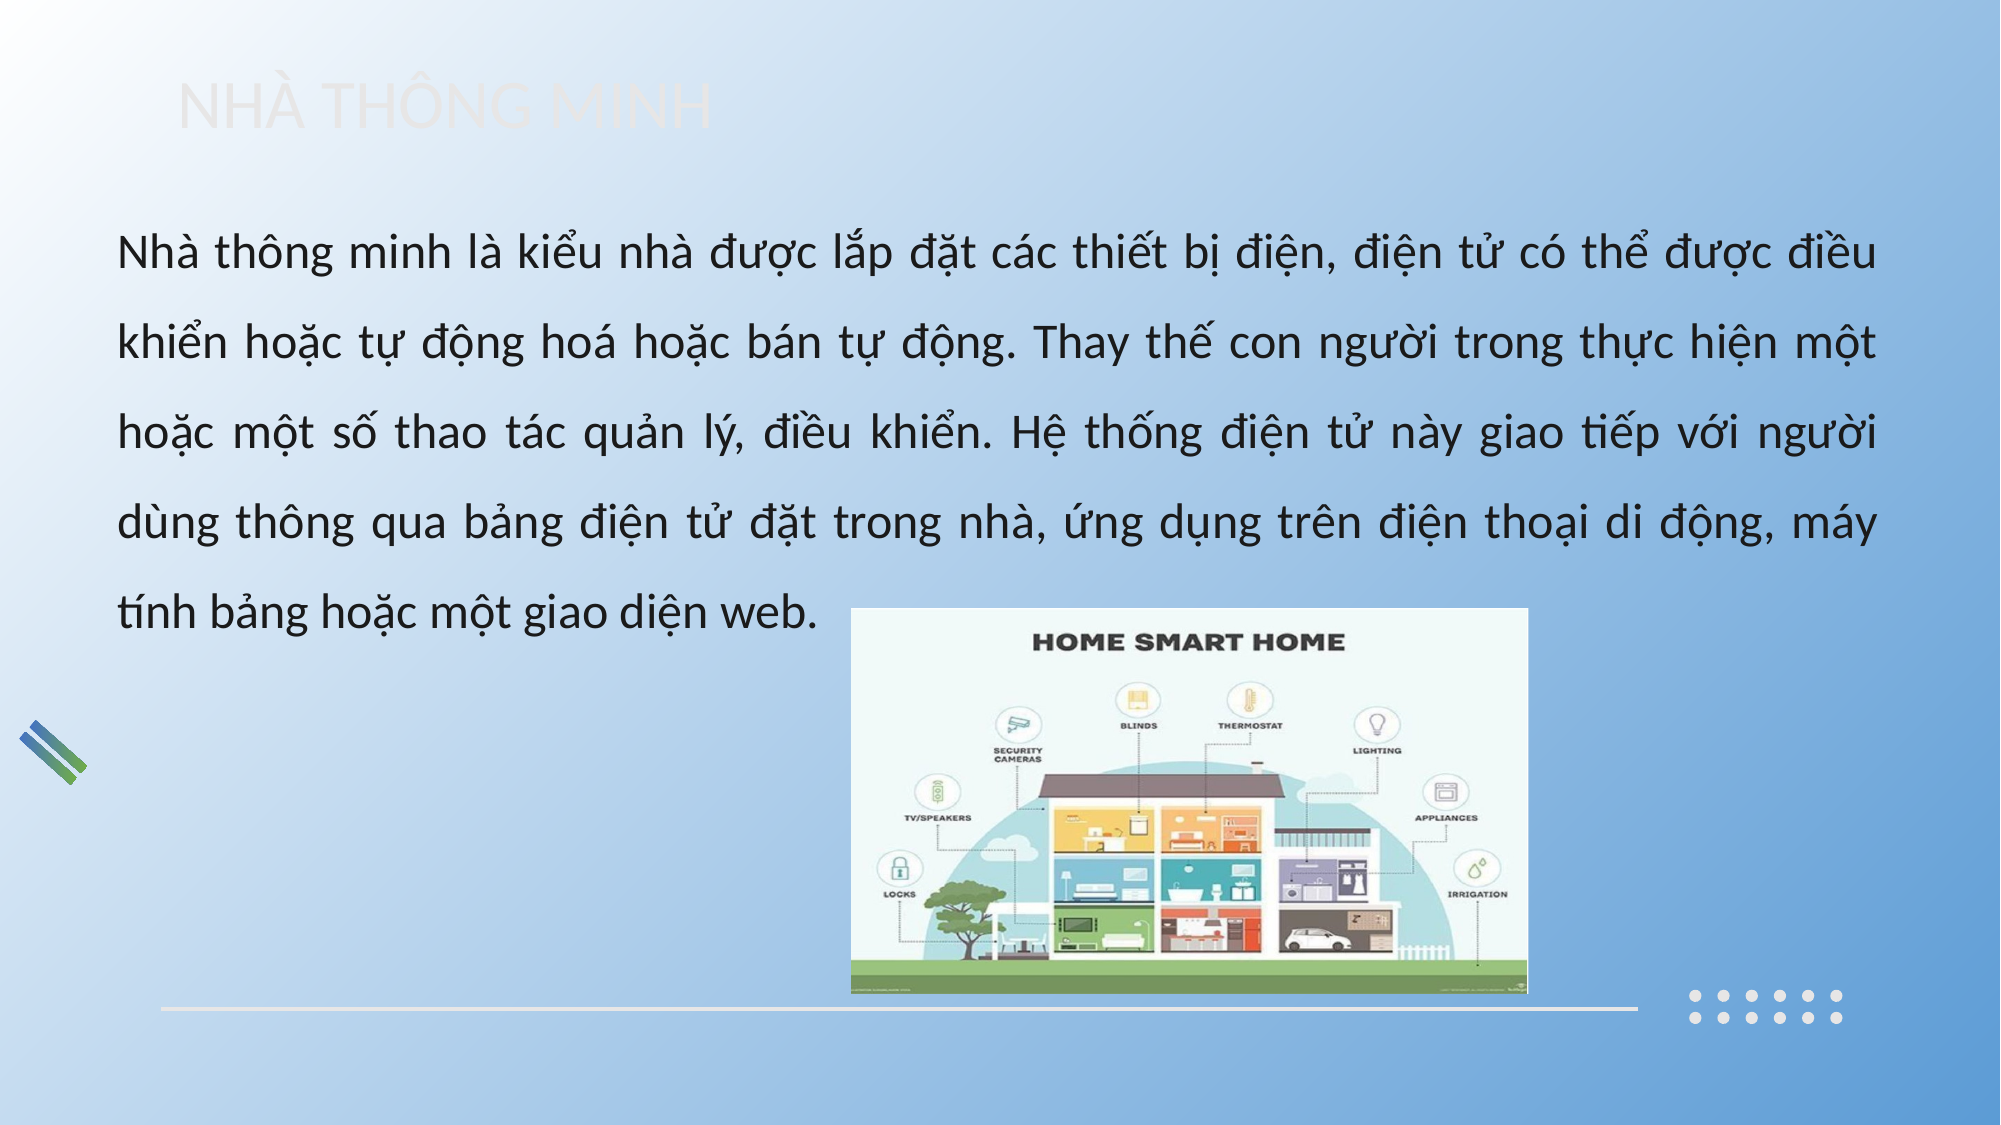

# NHÀ THÔNG MINH
Nhà thông minh là kiểu nhà được lắp đặt các thiết bị điện, điện tử có thể được điều khiển hoặc tự động hoá hoặc bán tự động. Thay thế con người trong thực hiện một hoặc một số thao tác quản lý, điều khiển. Hệ thống điện tử này giao tiếp với người dùng thông qua bảng điện tử đặt trong nhà, ứng dụng trên điện thoại di động, máy tính bảng hoặc một giao diện web.